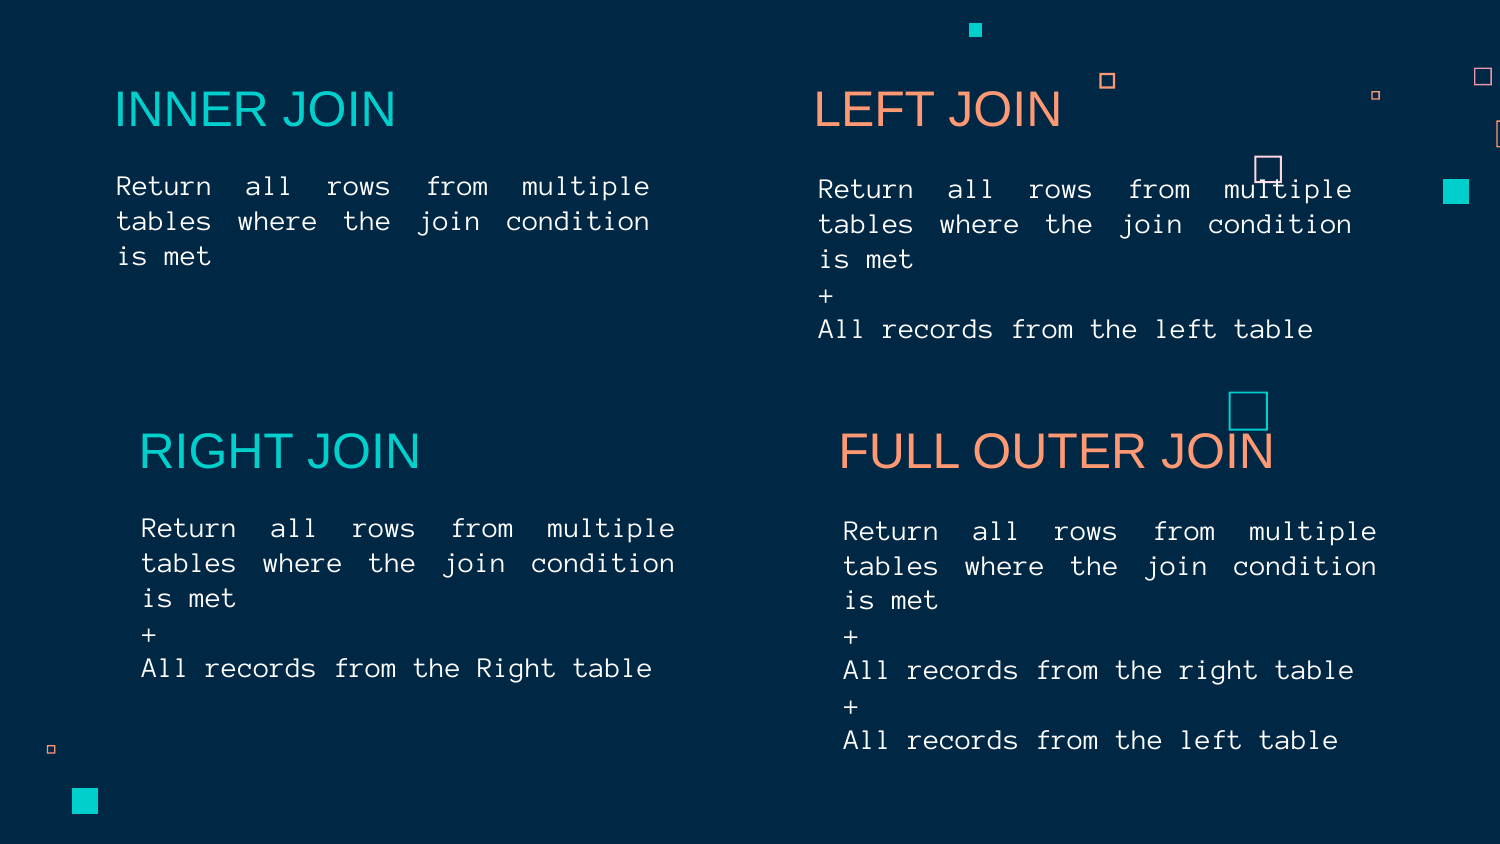

# INNER JOIN
LEFT JOIN
Return all rows from multiple tables where the join condition is met
Return all rows from multiple tables where the join condition is met
+
All records from the left table

RIGHT JOIN
FULL OUTER JOIN
Return all rows from multiple tables where the join condition is met
+
All records from the Right table
Return all rows from multiple tables where the join condition is met
+
All records from the right table
+
All records from the left table